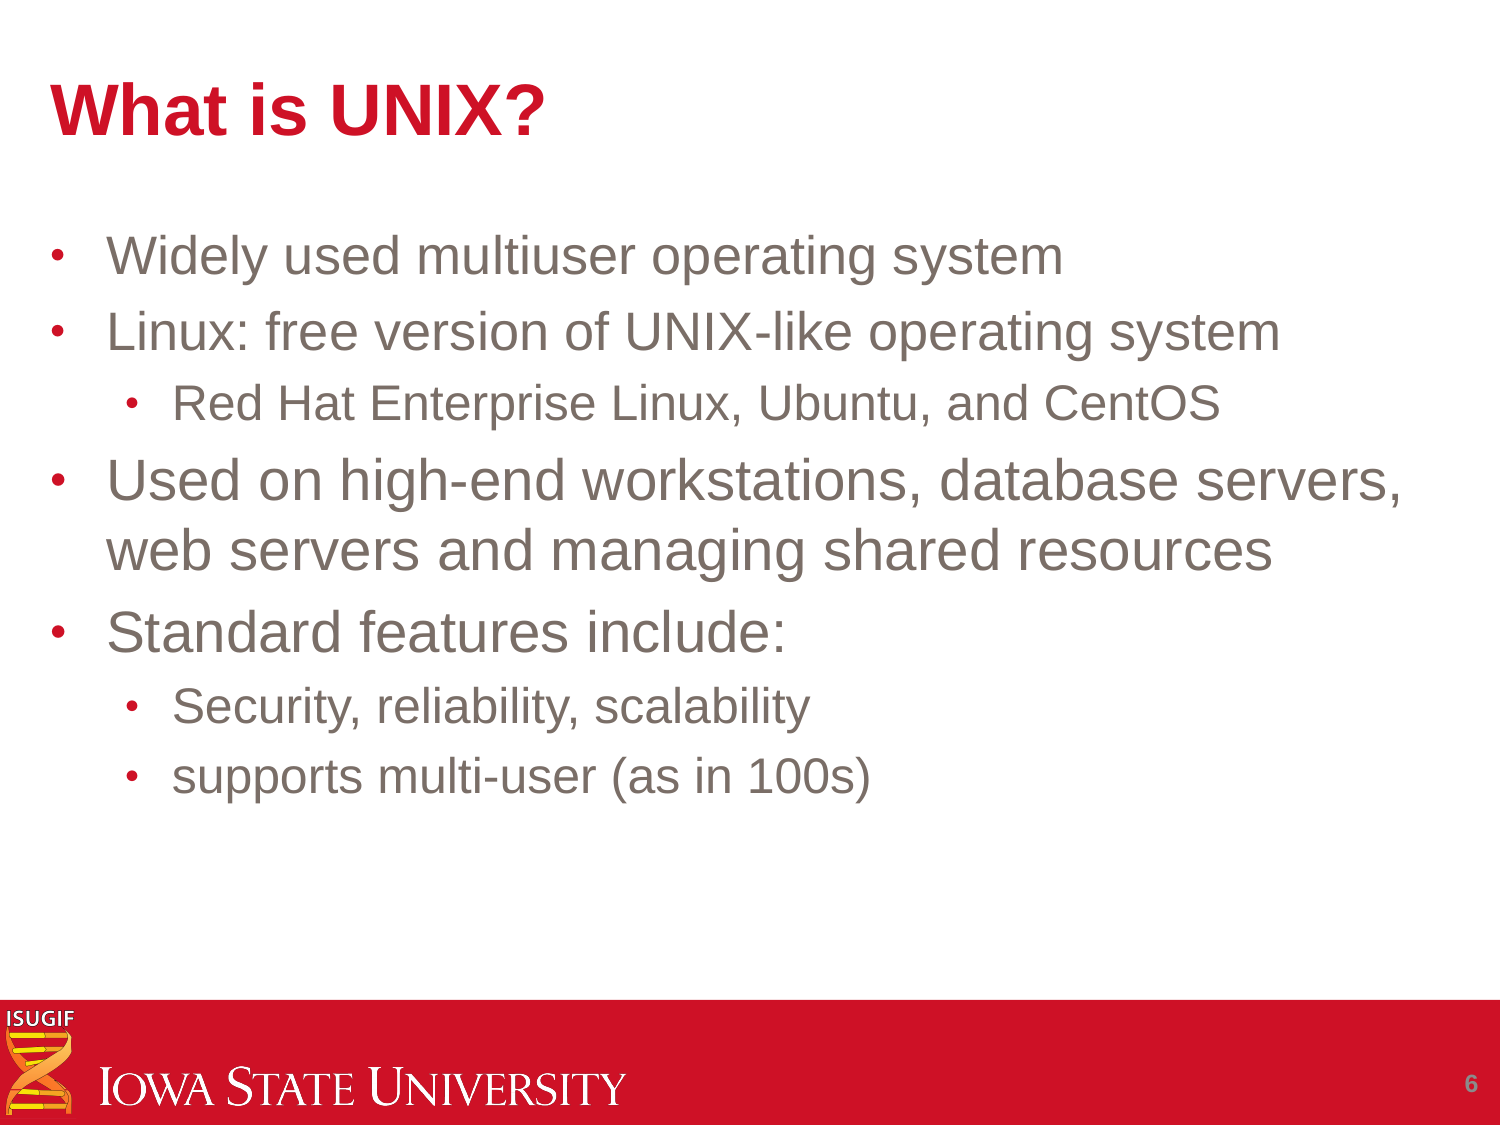

# What is UNIX?
Widely used multiuser operating system
Linux: free version of UNIX-like operating system
Red Hat Enterprise Linux, Ubuntu, and CentOS
Used on high-end workstations, database servers, web servers and managing shared resources
Standard features include:
Security, reliability, scalability
supports multi-user (as in 100s)